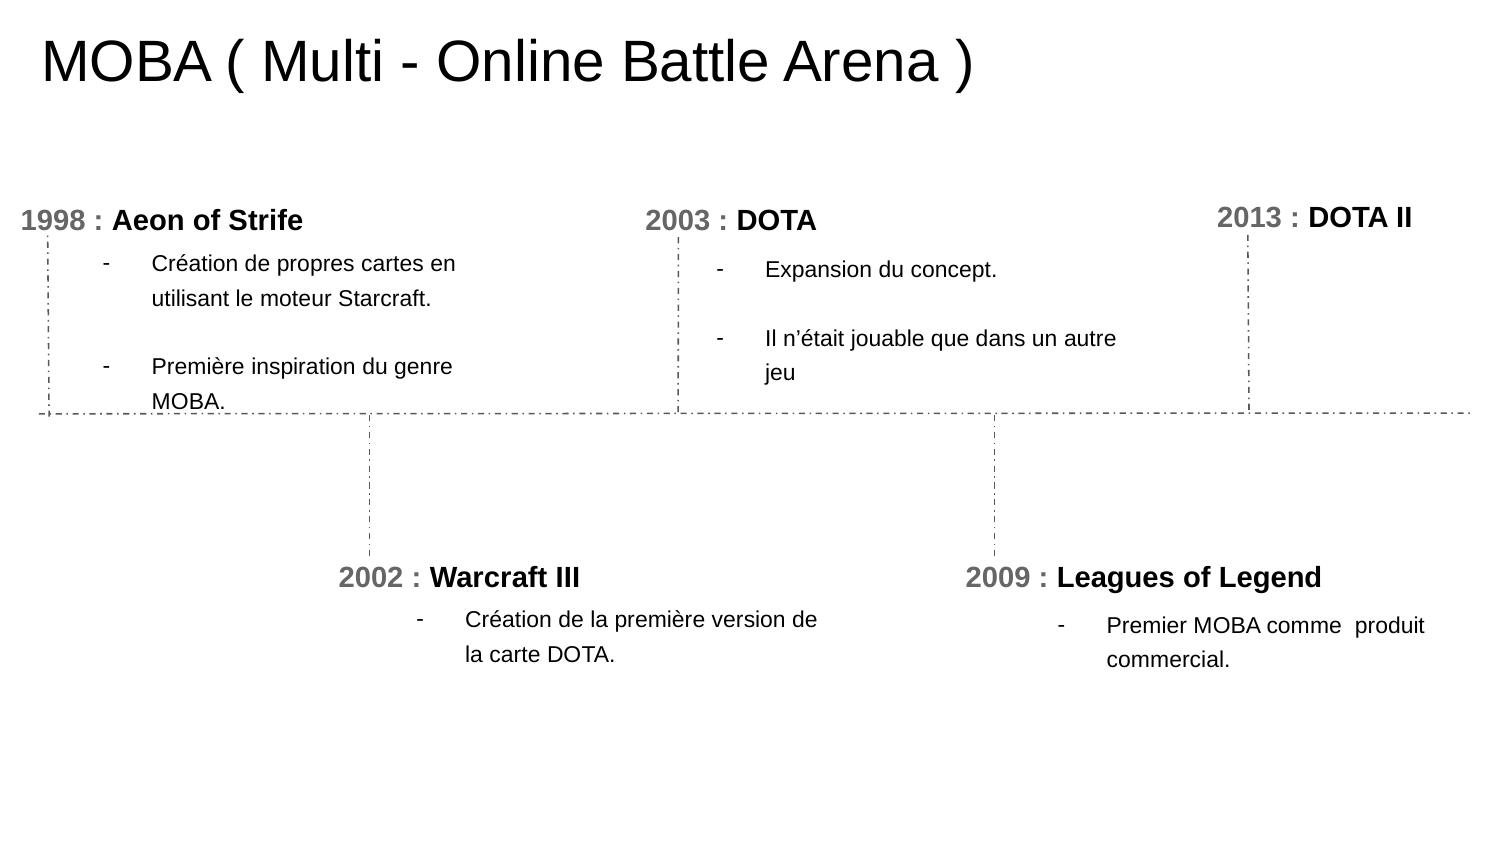

MOBA ( Multi - Online Battle Arena )
2013 : DOTA II
1998 : Aeon of Strife
2003 : DOTA
Création de propres cartes en utilisant le moteur Starcraft.

Première inspiration du genre MOBA.

Expansion du concept.

Il n’était jouable que dans un autre jeu

2002 : Warcraft III
2009 : Leagues of Legend
Création de la première version de la carte DOTA.

Premier MOBA comme  produit commercial.